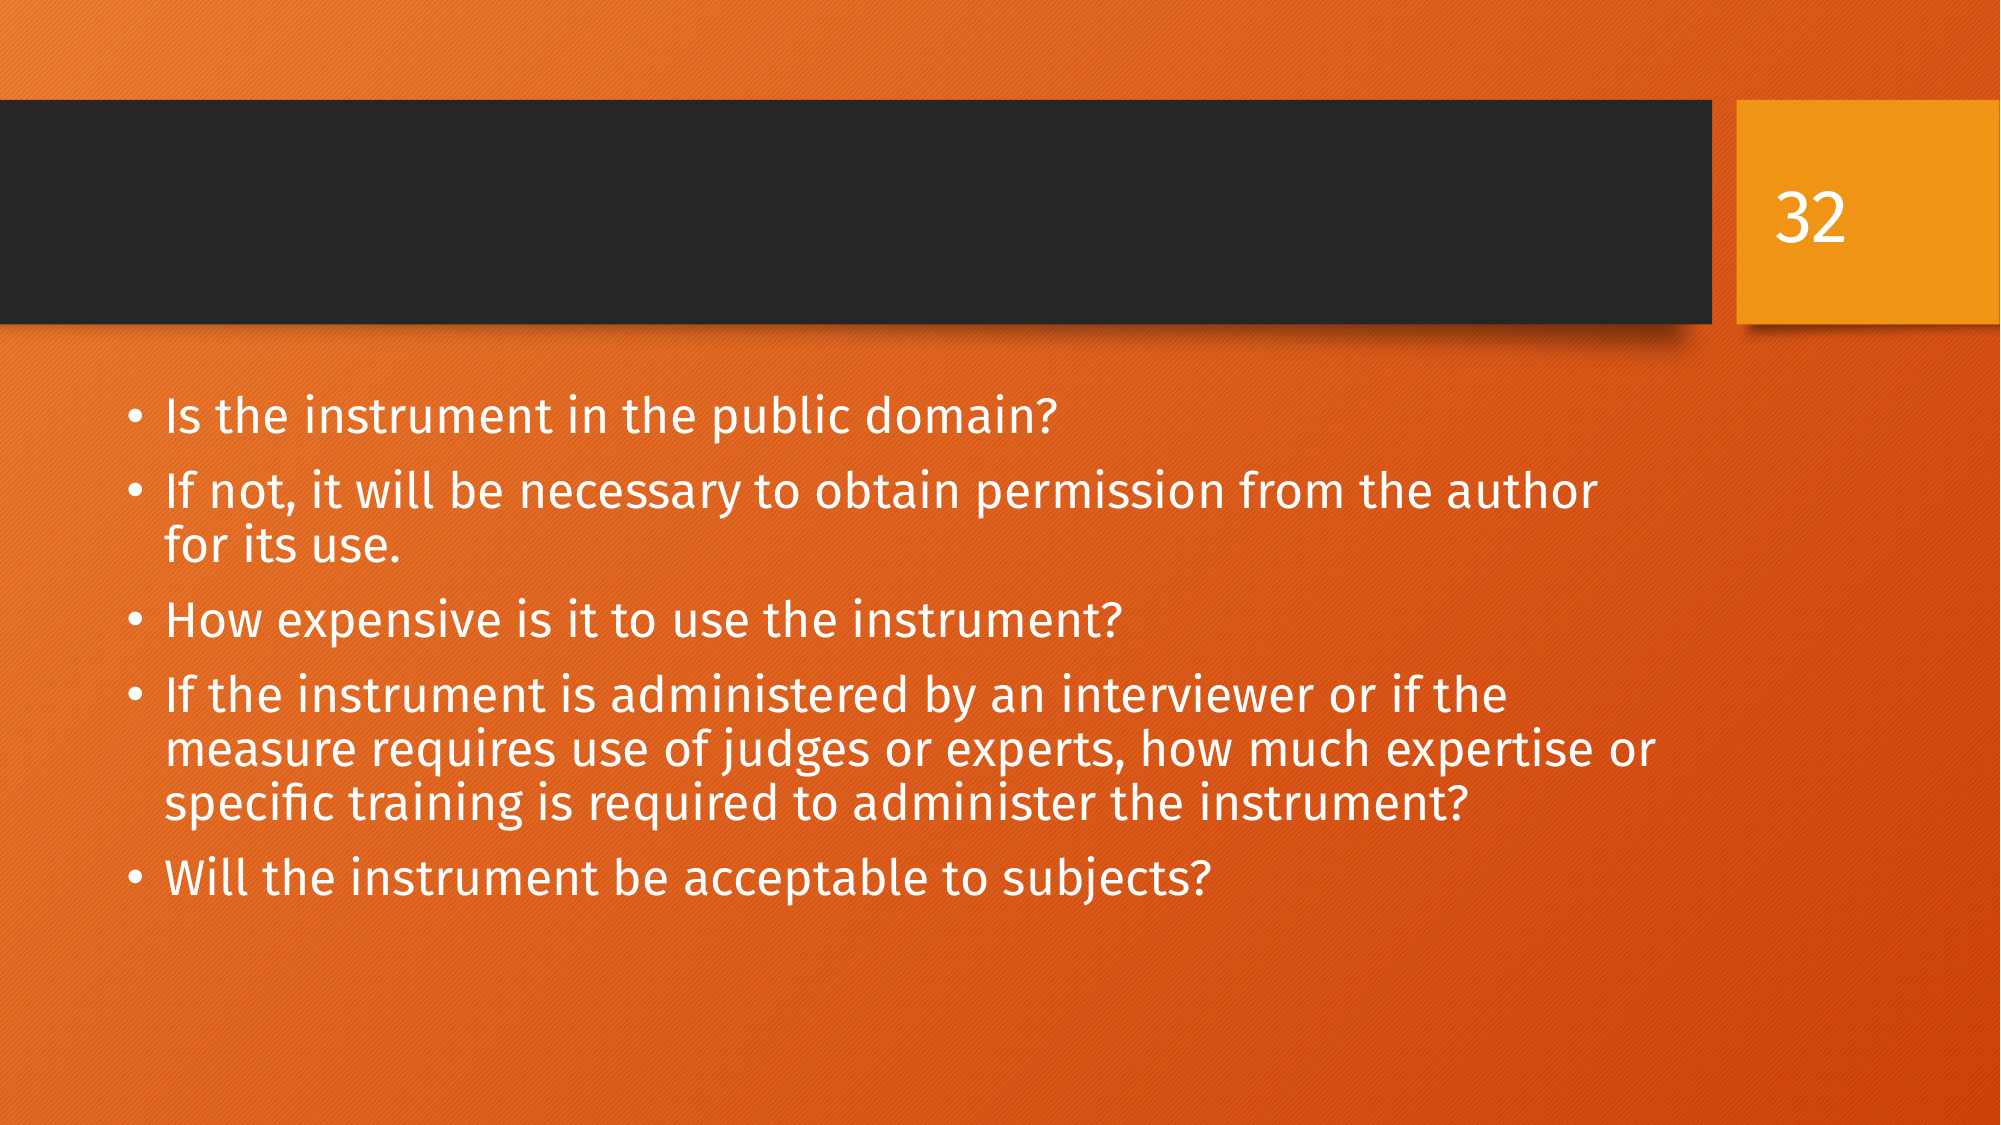

32
#
Is the instrument in the public domain?
If not, it will be necessary to obtain permission from the author for its use.
How expensive is it to use the instrument?
If the instrument is administered by an interviewer or if the measure requires use of judges or experts, how much expertise or specific training is required to administer the instrument?
Will the instrument be acceptable to subjects?